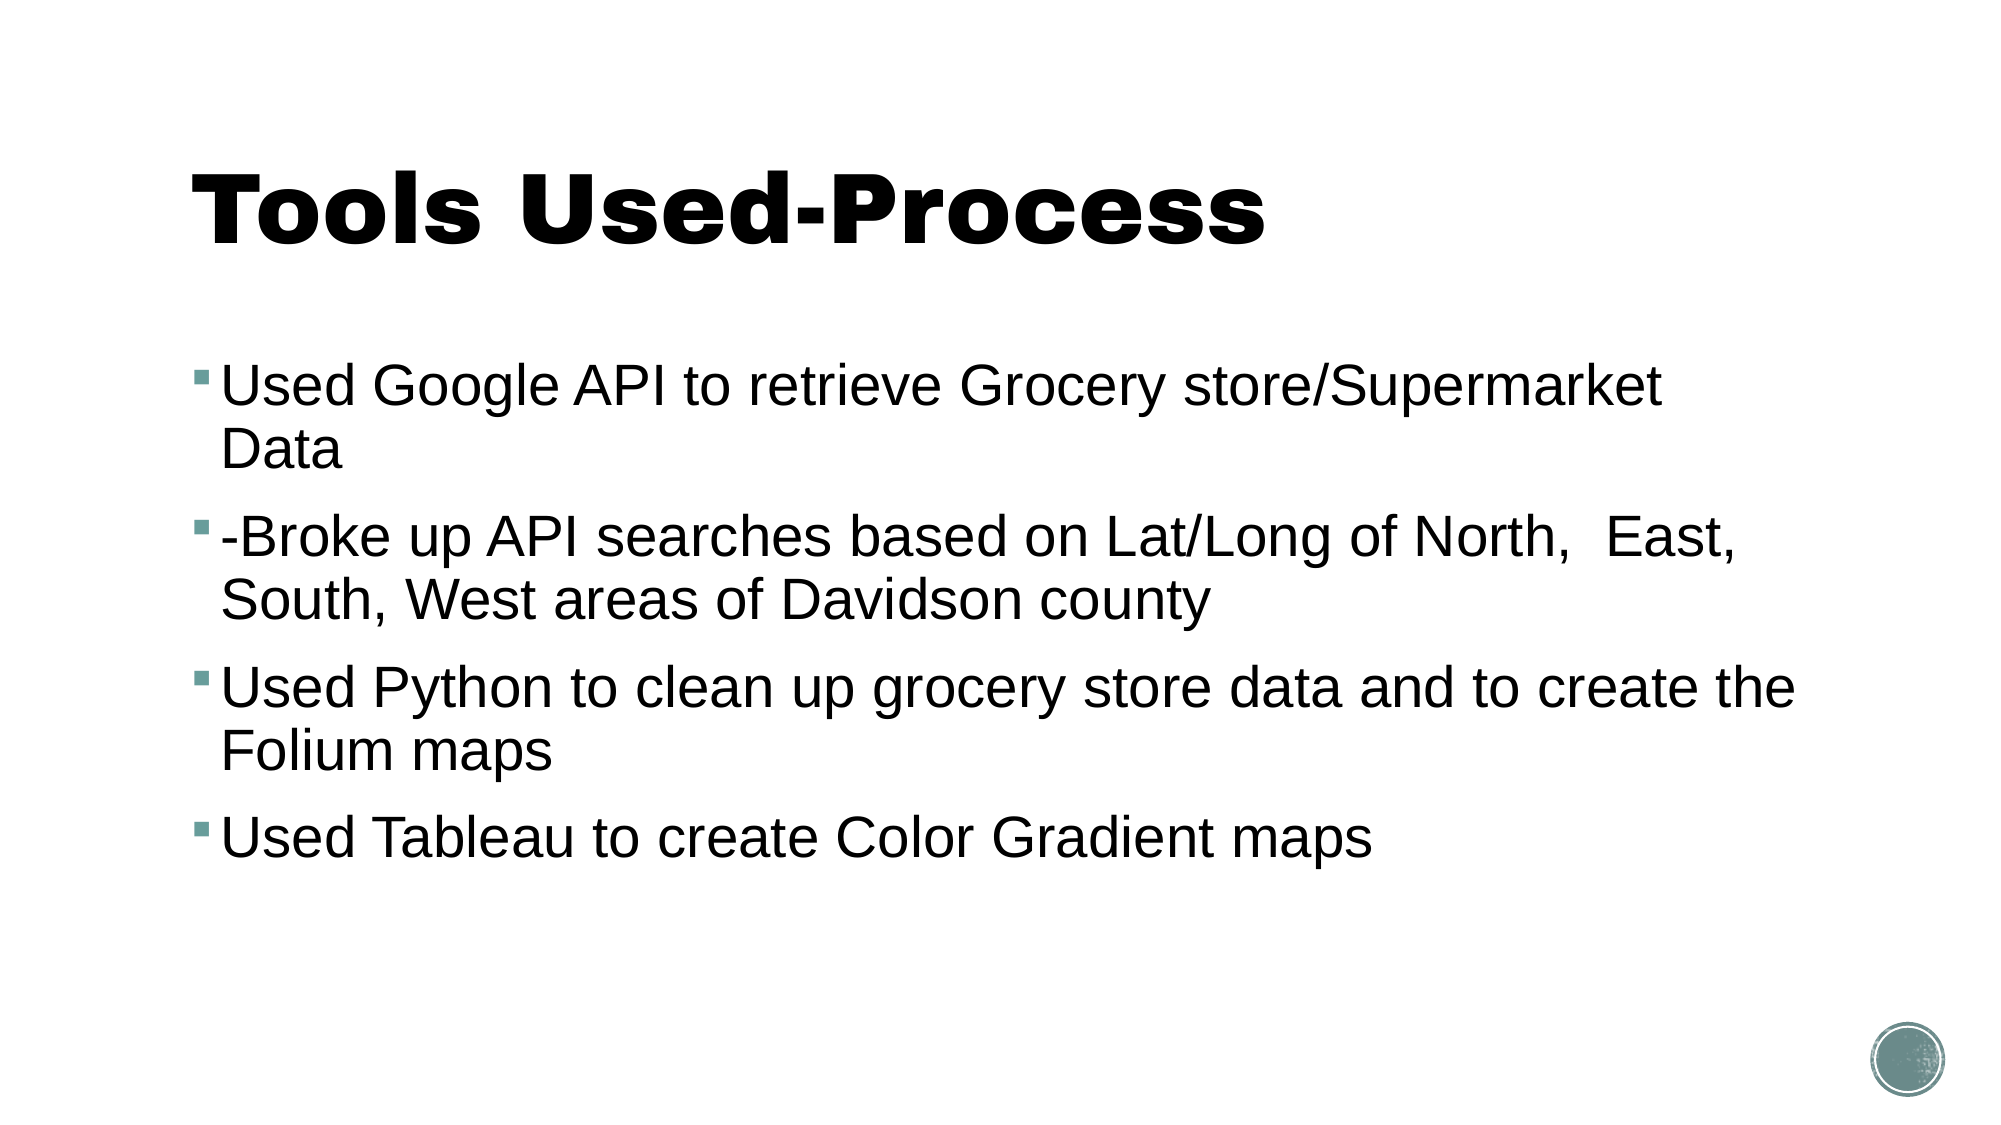

# Tools Used-Process
Used Google API to retrieve Grocery store/Supermarket Data
-Broke up API searches based on Lat/Long of North,  East, South, West areas of Davidson county
Used Python to clean up grocery store data and to create the Folium maps
Used Tableau to create Color Gradient maps